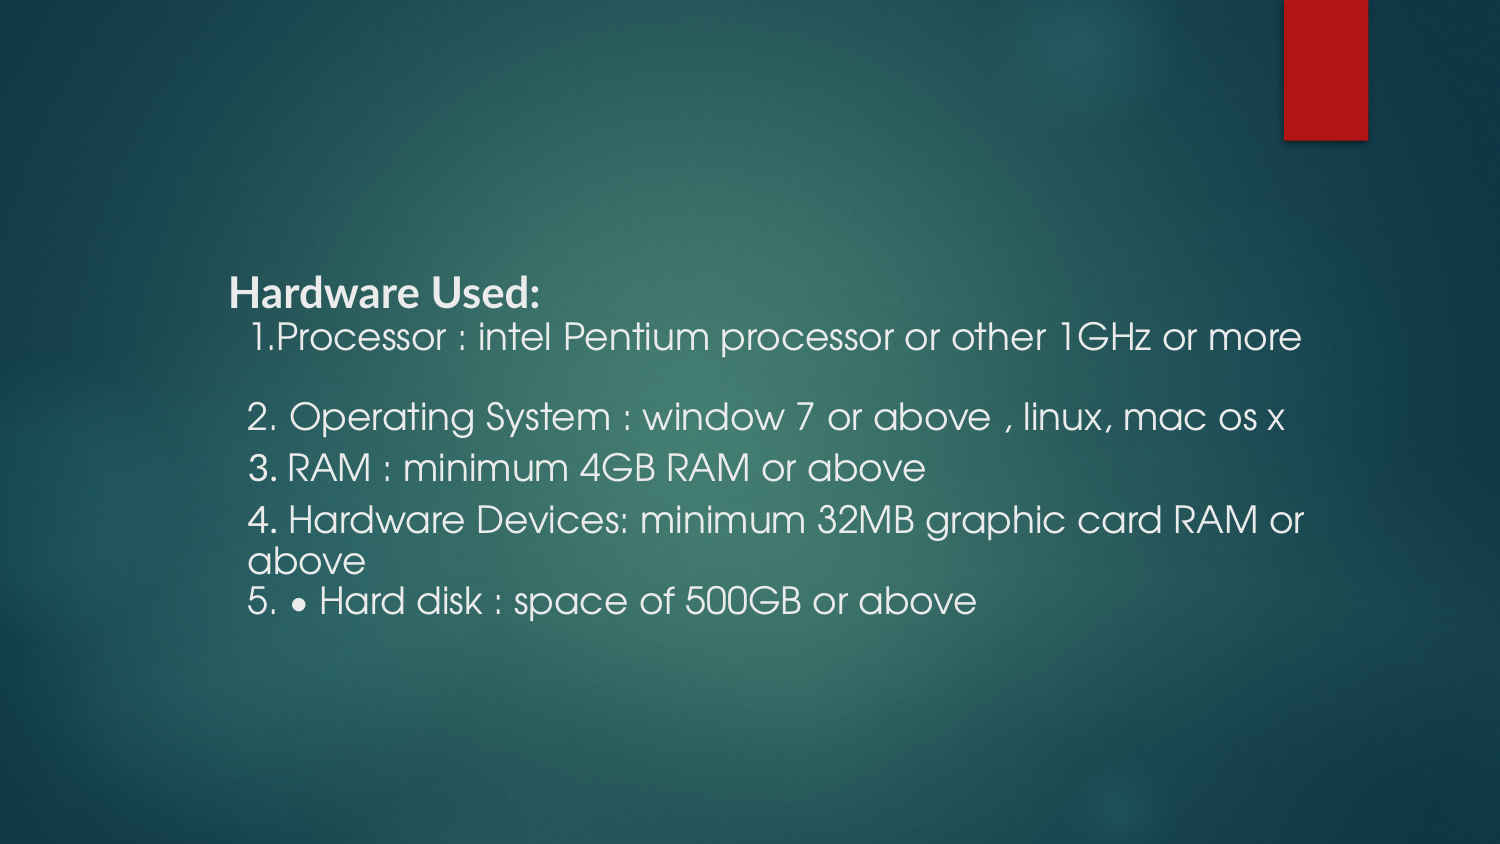

# Hardware Used:
1.Processor : intel Pentium processor or other 1GHz or more
2. Operating System : window 7 or above , linux, mac os x
3. RAM : minimum 4GB RAM or above
4. Hardware Devices: minimum 32MB graphic card RAM or above
5. • Hard disk : space of 500GB or above